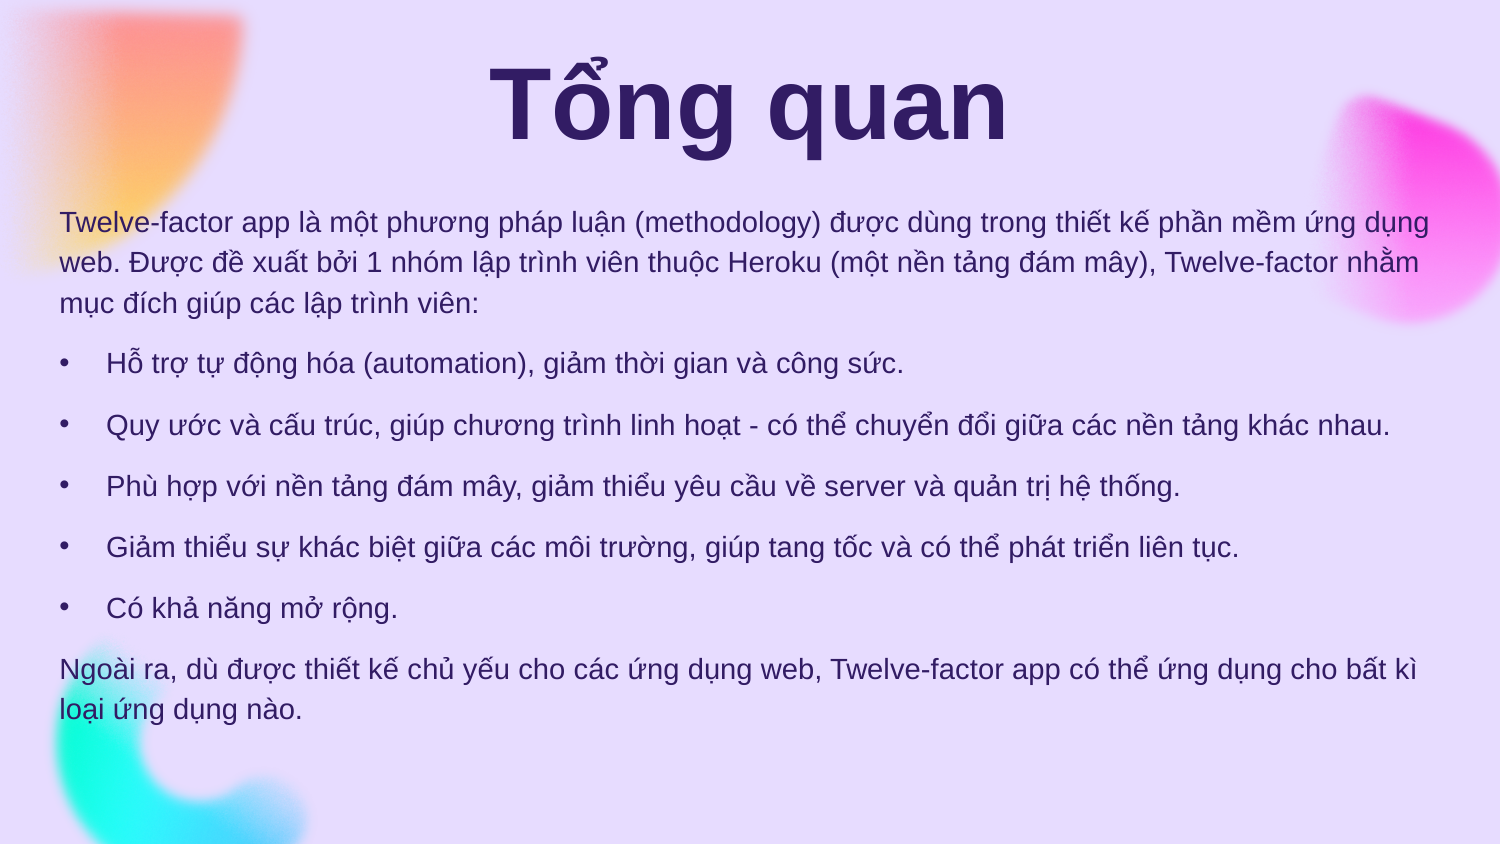

# Tổng quan
Twelve-factor app là một phương pháp luận (methodology) được dùng trong thiết kế phần mềm ứng dụng web. Được đề xuất bởi 1 nhóm lập trình viên thuộc Heroku (một nền tảng đám mây), Twelve-factor nhằm mục đích giúp các lập trình viên:
Hỗ trợ tự động hóa (automation), giảm thời gian và công sức.
Quy ước và cấu trúc, giúp chương trình linh hoạt - có thể chuyển đổi giữa các nền tảng khác nhau.
Phù hợp với nền tảng đám mây, giảm thiểu yêu cầu về server và quản trị hệ thống.
Giảm thiểu sự khác biệt giữa các môi trường, giúp tang tốc và có thể phát triển liên tục.
Có khả năng mở rộng.
Ngoài ra, dù được thiết kế chủ yếu cho các ứng dụng web, Twelve-factor app có thể ứng dụng cho bất kì loại ứng dụng nào.